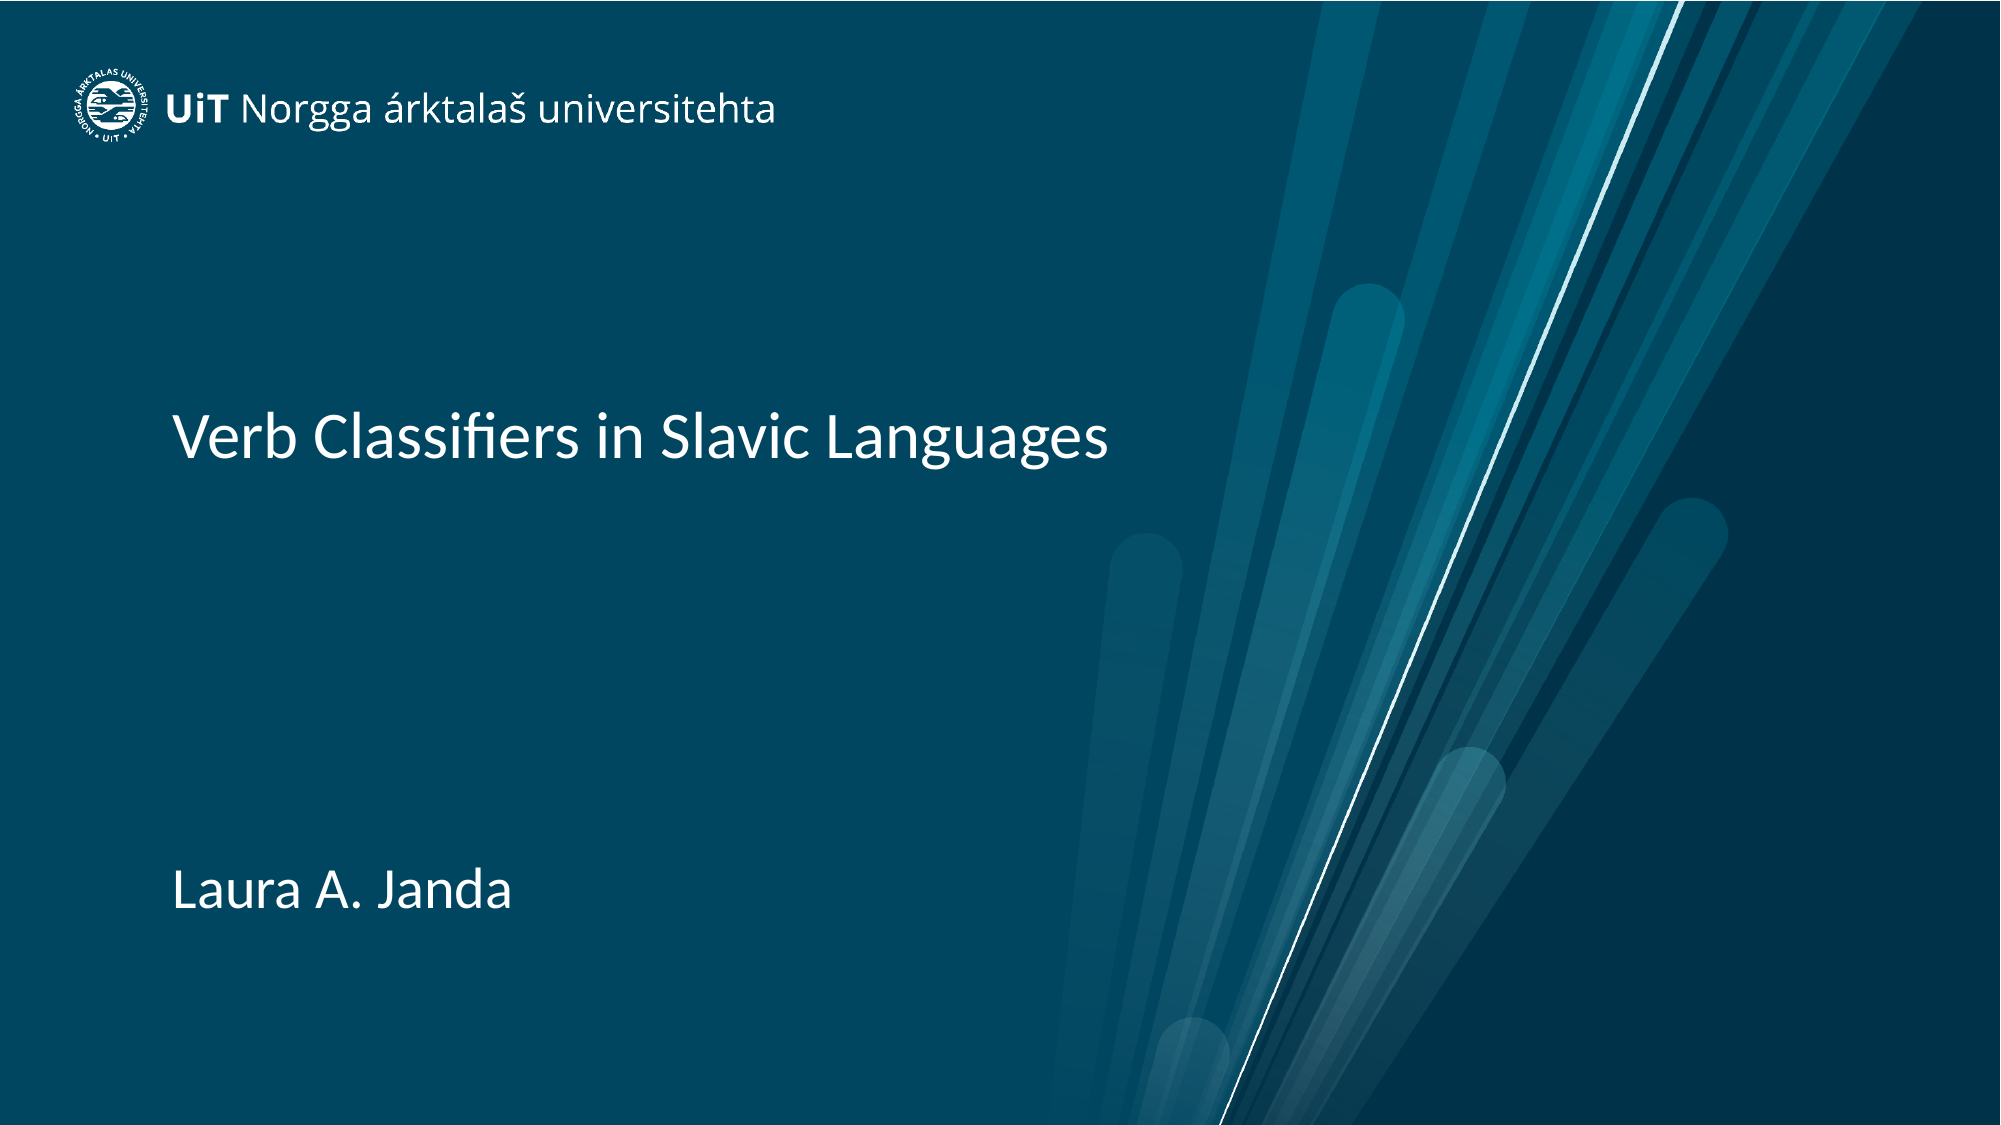

# Verb Classifiers in Slavic Languages

Laura A. Janda